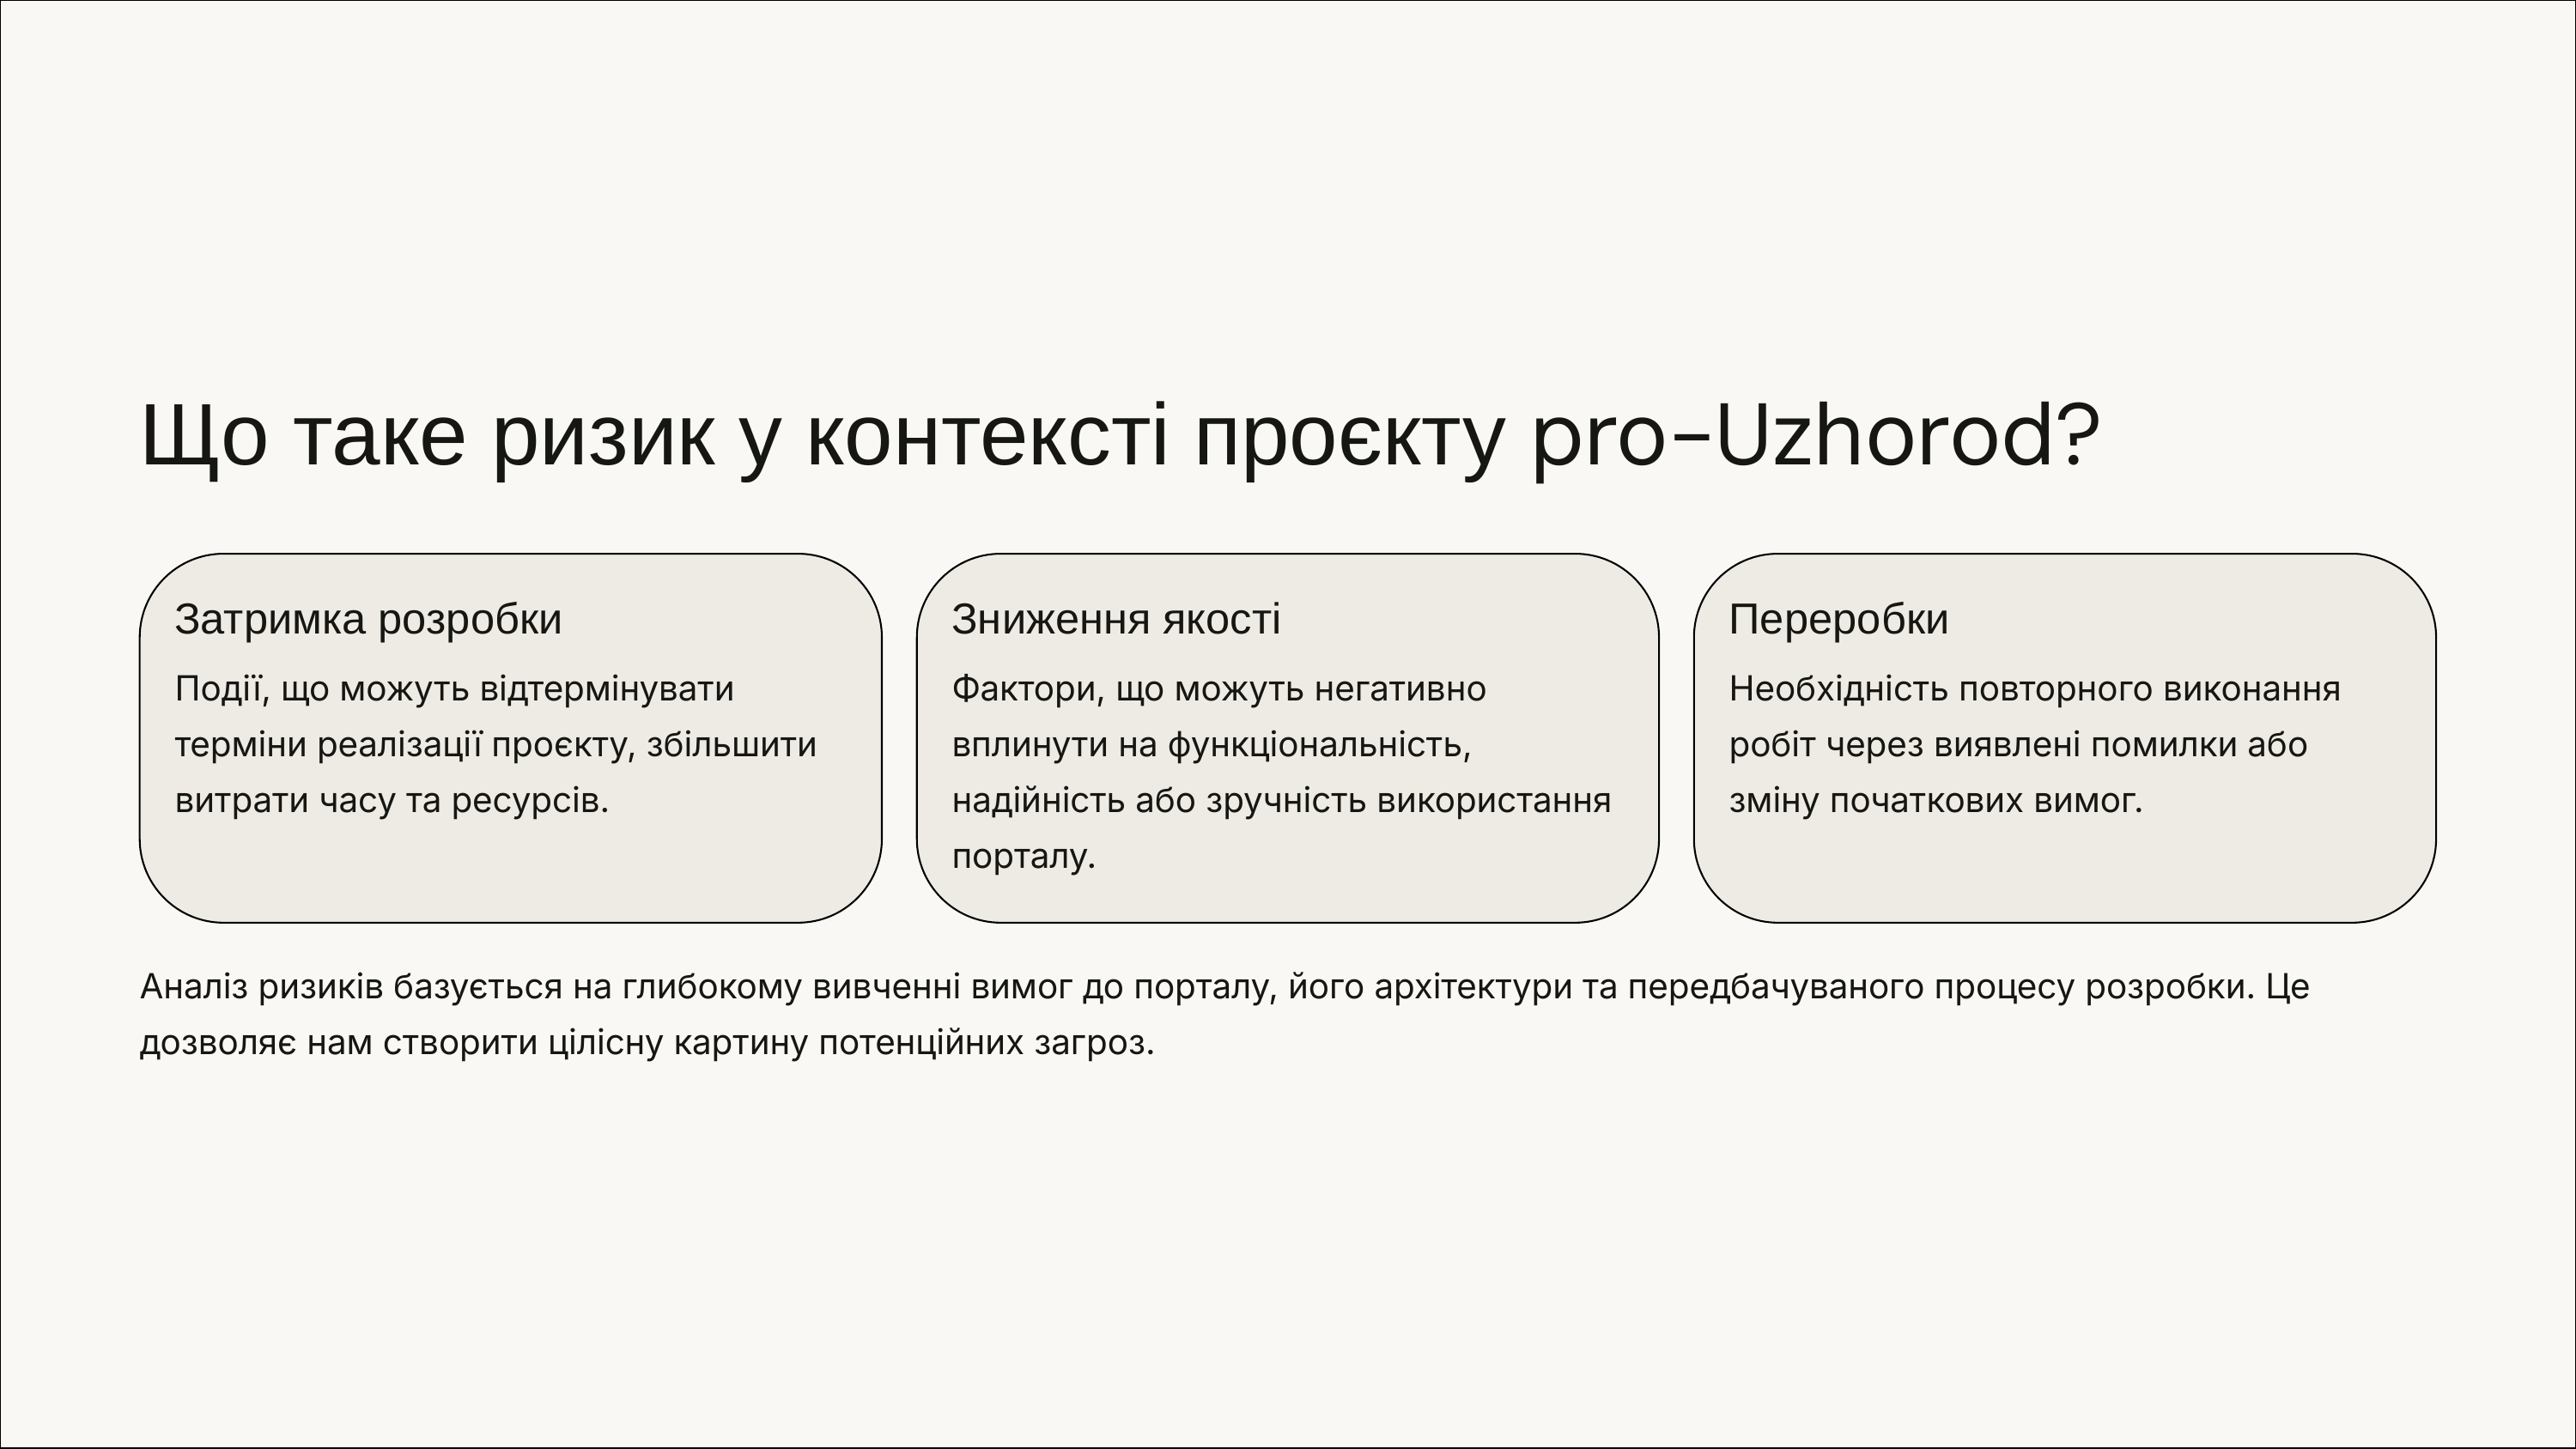

Що таке ризик у контексті проєкту pro-Uzhorod?

Затримка розробки
Зниження якості
Переробки
Події, що можуть відтермінувати терміни реалізації проєкту, збільшити витрати часу та ресурсів.
Фактори, що можуть негативно вплинути на функціональність, надійність або зручність використання порталу.
Необхідність повторного виконання робіт через виявлені помилки або зміну початкових вимог.
Аналіз ризиків базується на глибокому вивченні вимог до порталу, його архітектури та передбачуваного процесу розробки. Це дозволяє нам створити цілісну картину потенційних загроз.